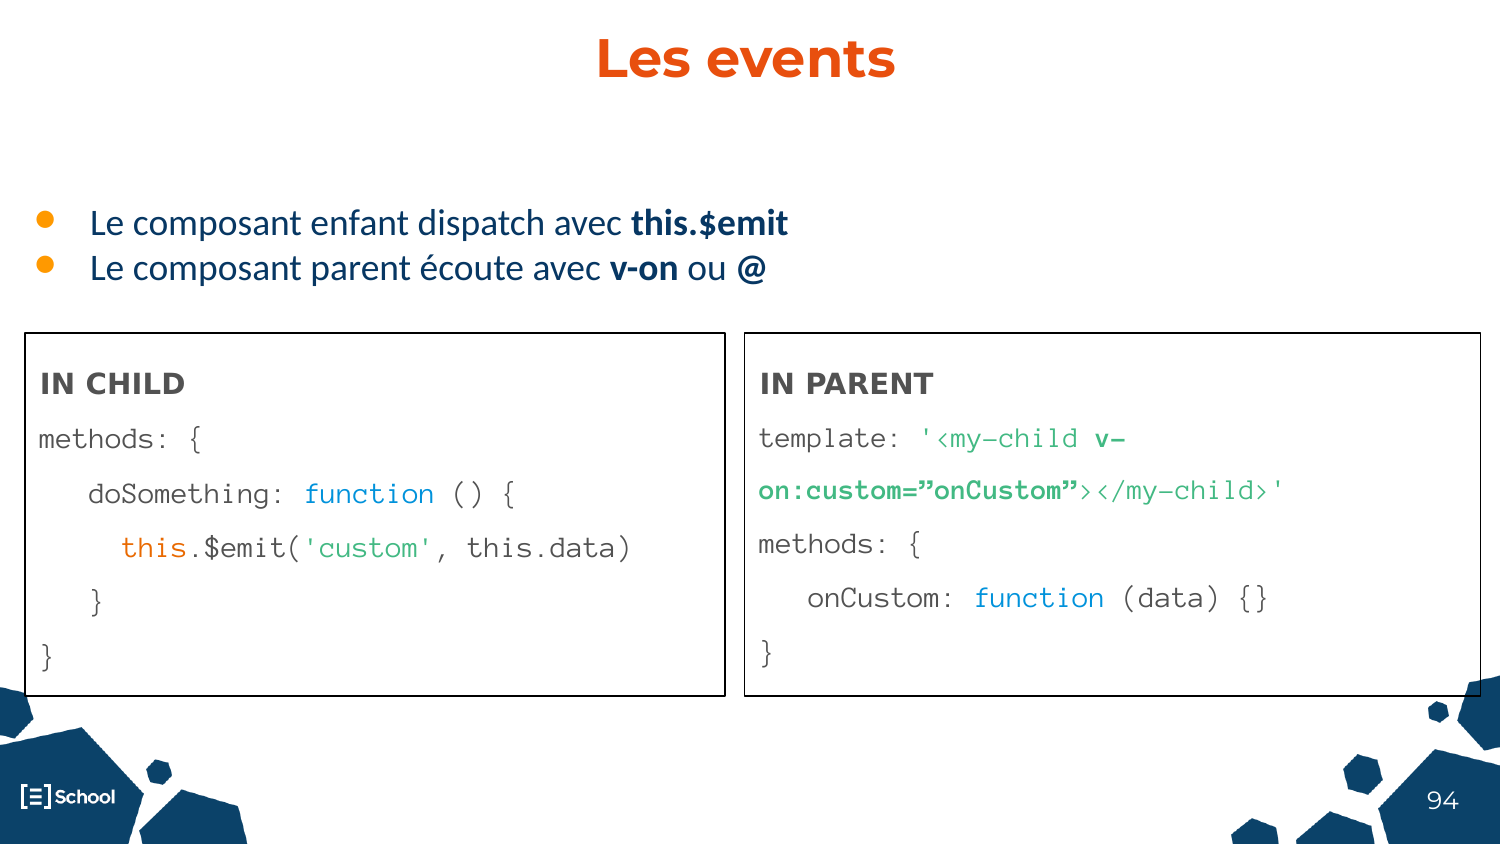

# Les events
Composant: le controller
Le composant enfant dispatch avec this.$emit
Le composant parent écoute avec v-on ou @

IN CHILD
methods: {
   doSomething: function () {
     this.$emit('custom', this.data)
   }
}
IN PARENT
template: '<my-child v-on:custom=”onCustom”></my-child>'
methods: {
   onCustom: function (data) {}
}
94